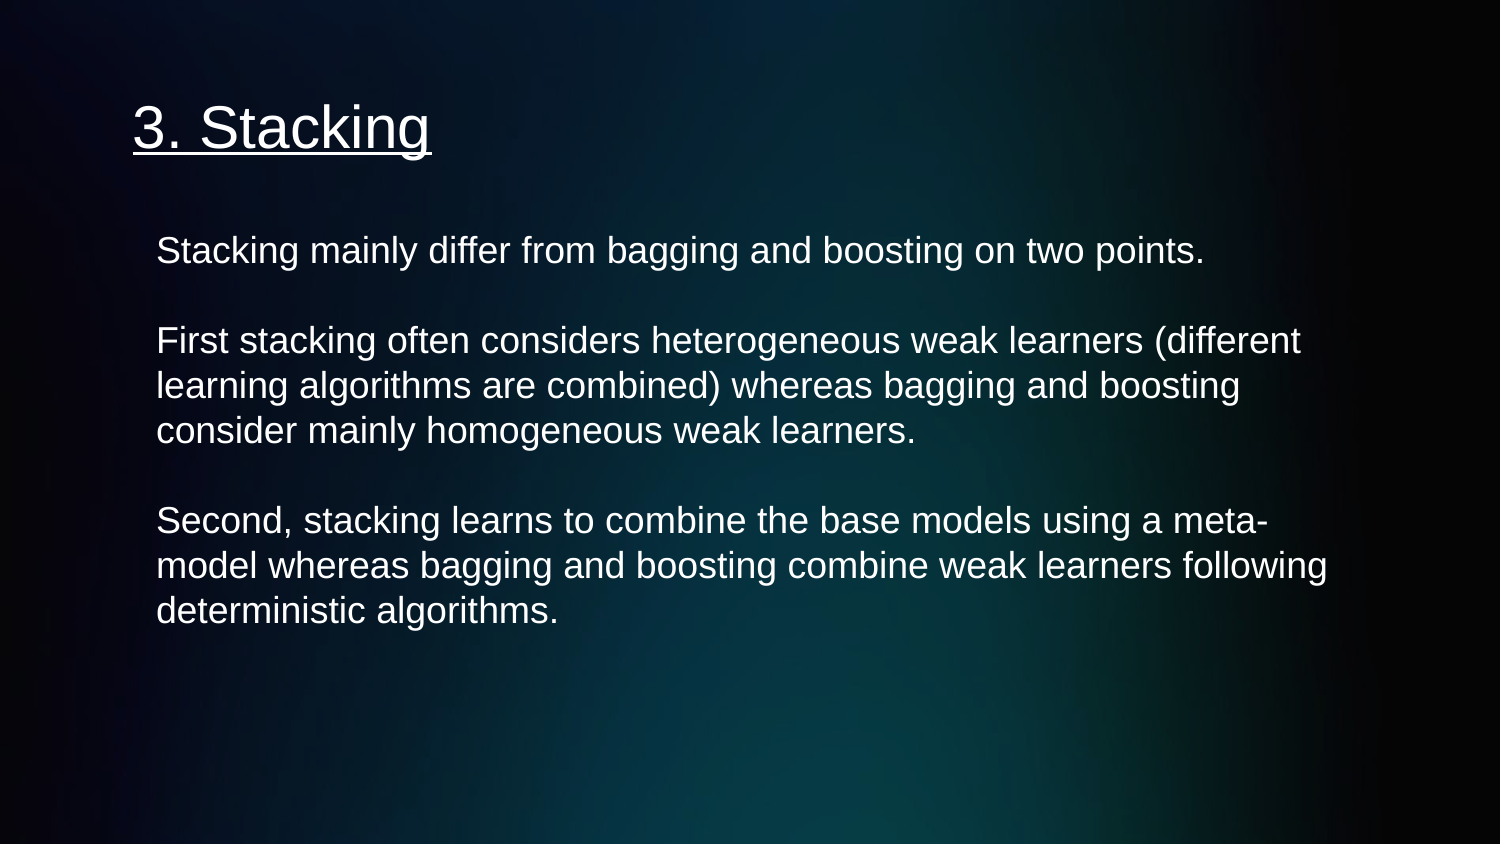

# 3. Stacking
Stacking mainly differ from bagging and boosting on two points.

First stacking often considers heterogeneous weak learners (different learning algorithms are combined) whereas bagging and boosting consider mainly homogeneous weak learners.

Second, stacking learns to combine the base models using a meta-model whereas bagging and boosting combine weak learners following deterministic algorithms.